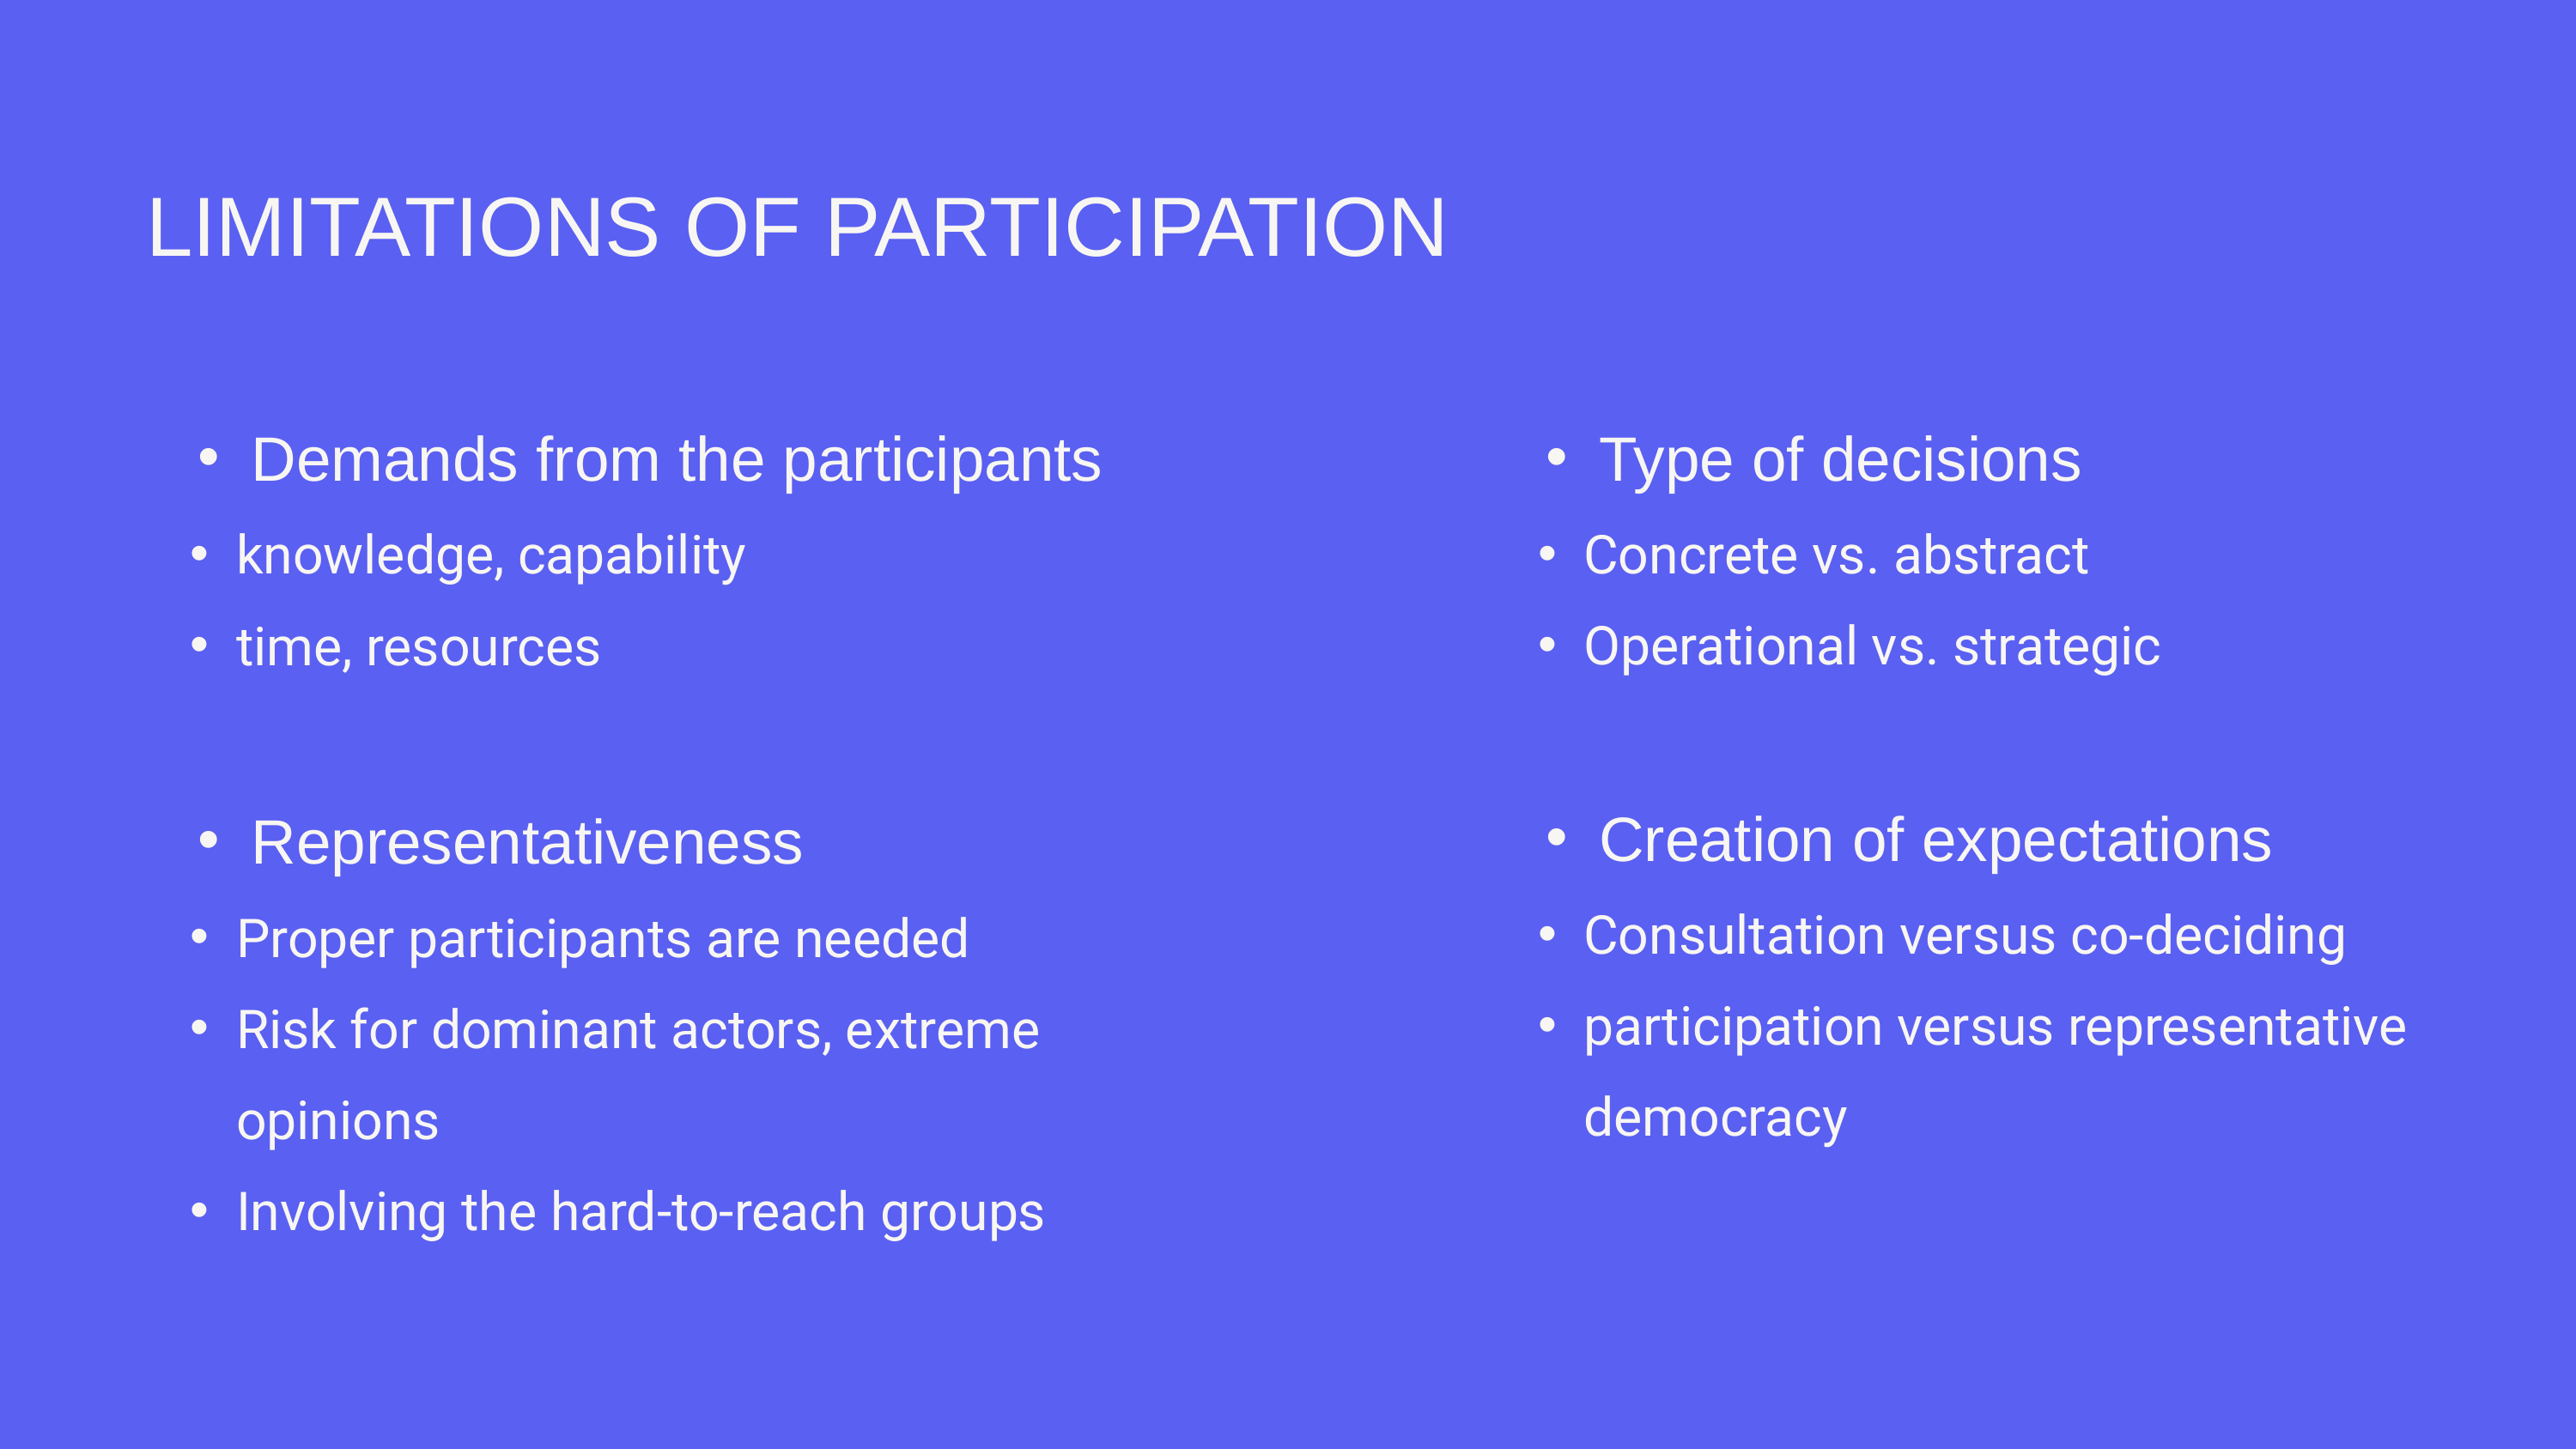

LIMITATIONS OF PARTICIPATION
Demands from the participants
knowledge, capability
time, resources

Representativeness
Proper participants are needed
Risk for dominant actors, extreme opinions
Involving the hard-to-reach groups
Type of decisions
Concrete vs. abstract
Operational vs. strategic

Creation of expectations
Consultation versus co-deciding
participation versus representative democracy